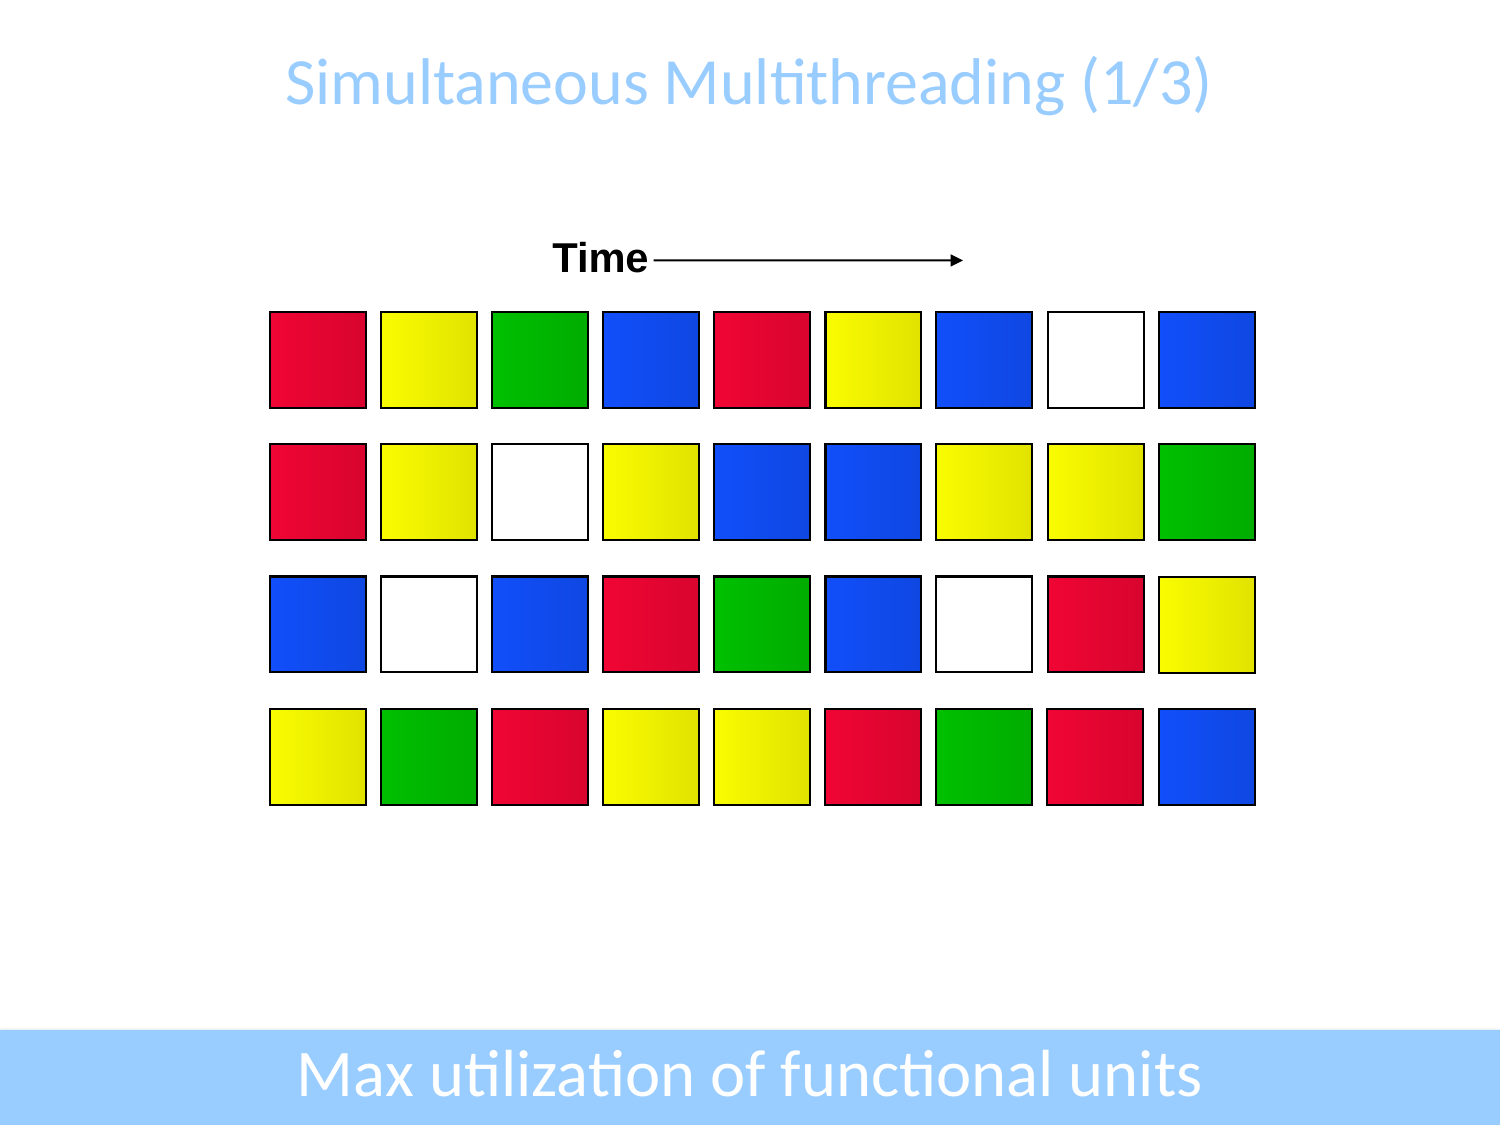

# Simultaneous Multithreading (1/3)
Time

Max utilization of functional units